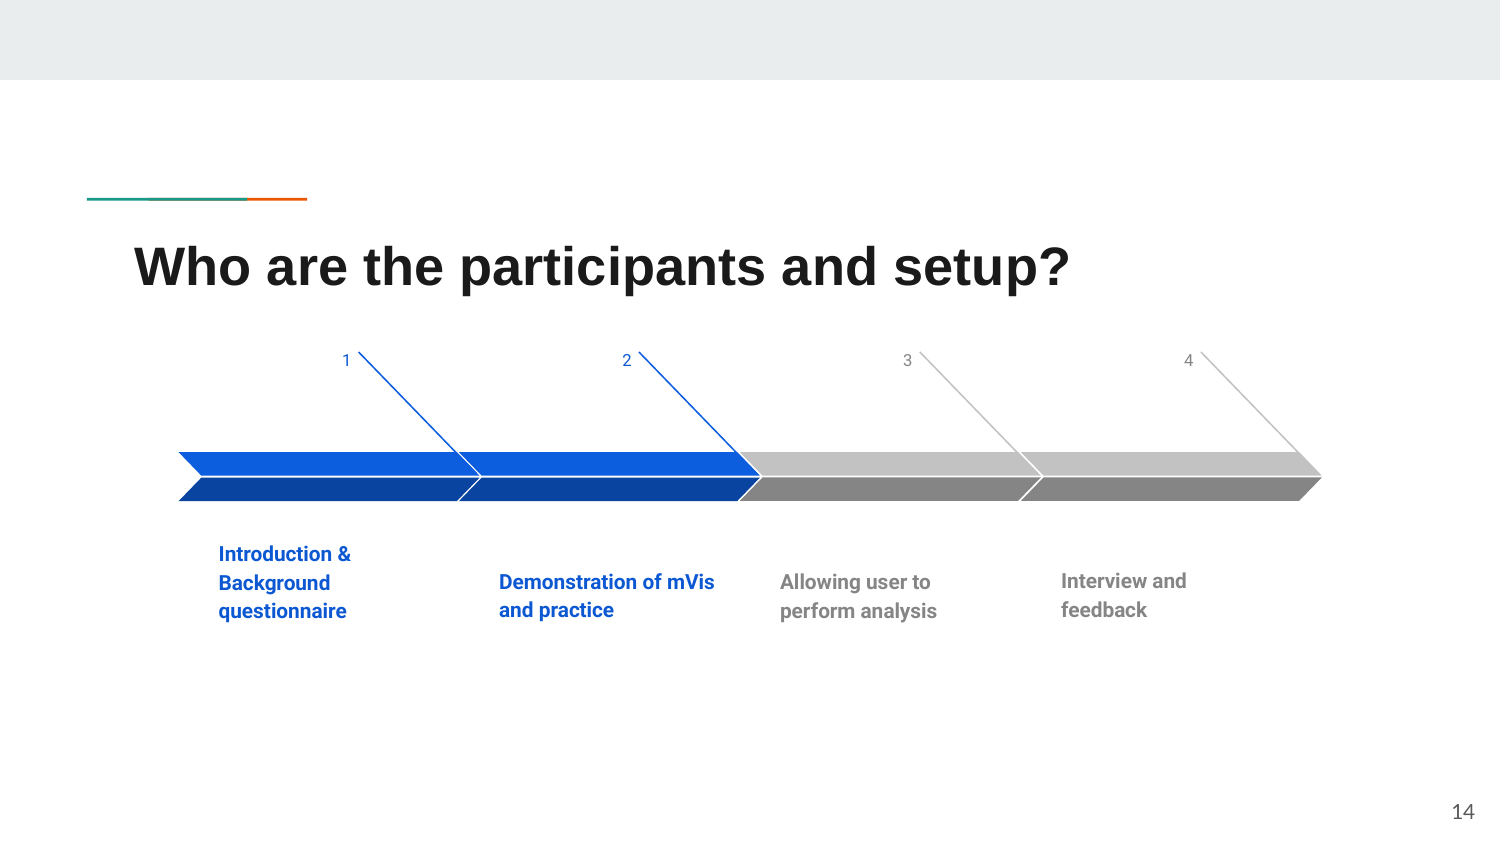

# Who are the participants and setup?
4

Interview and feedback
3

Allowing user to perform analysis
1

Introduction & Background questionnaire
2

Demonstration of mVis and practice

14